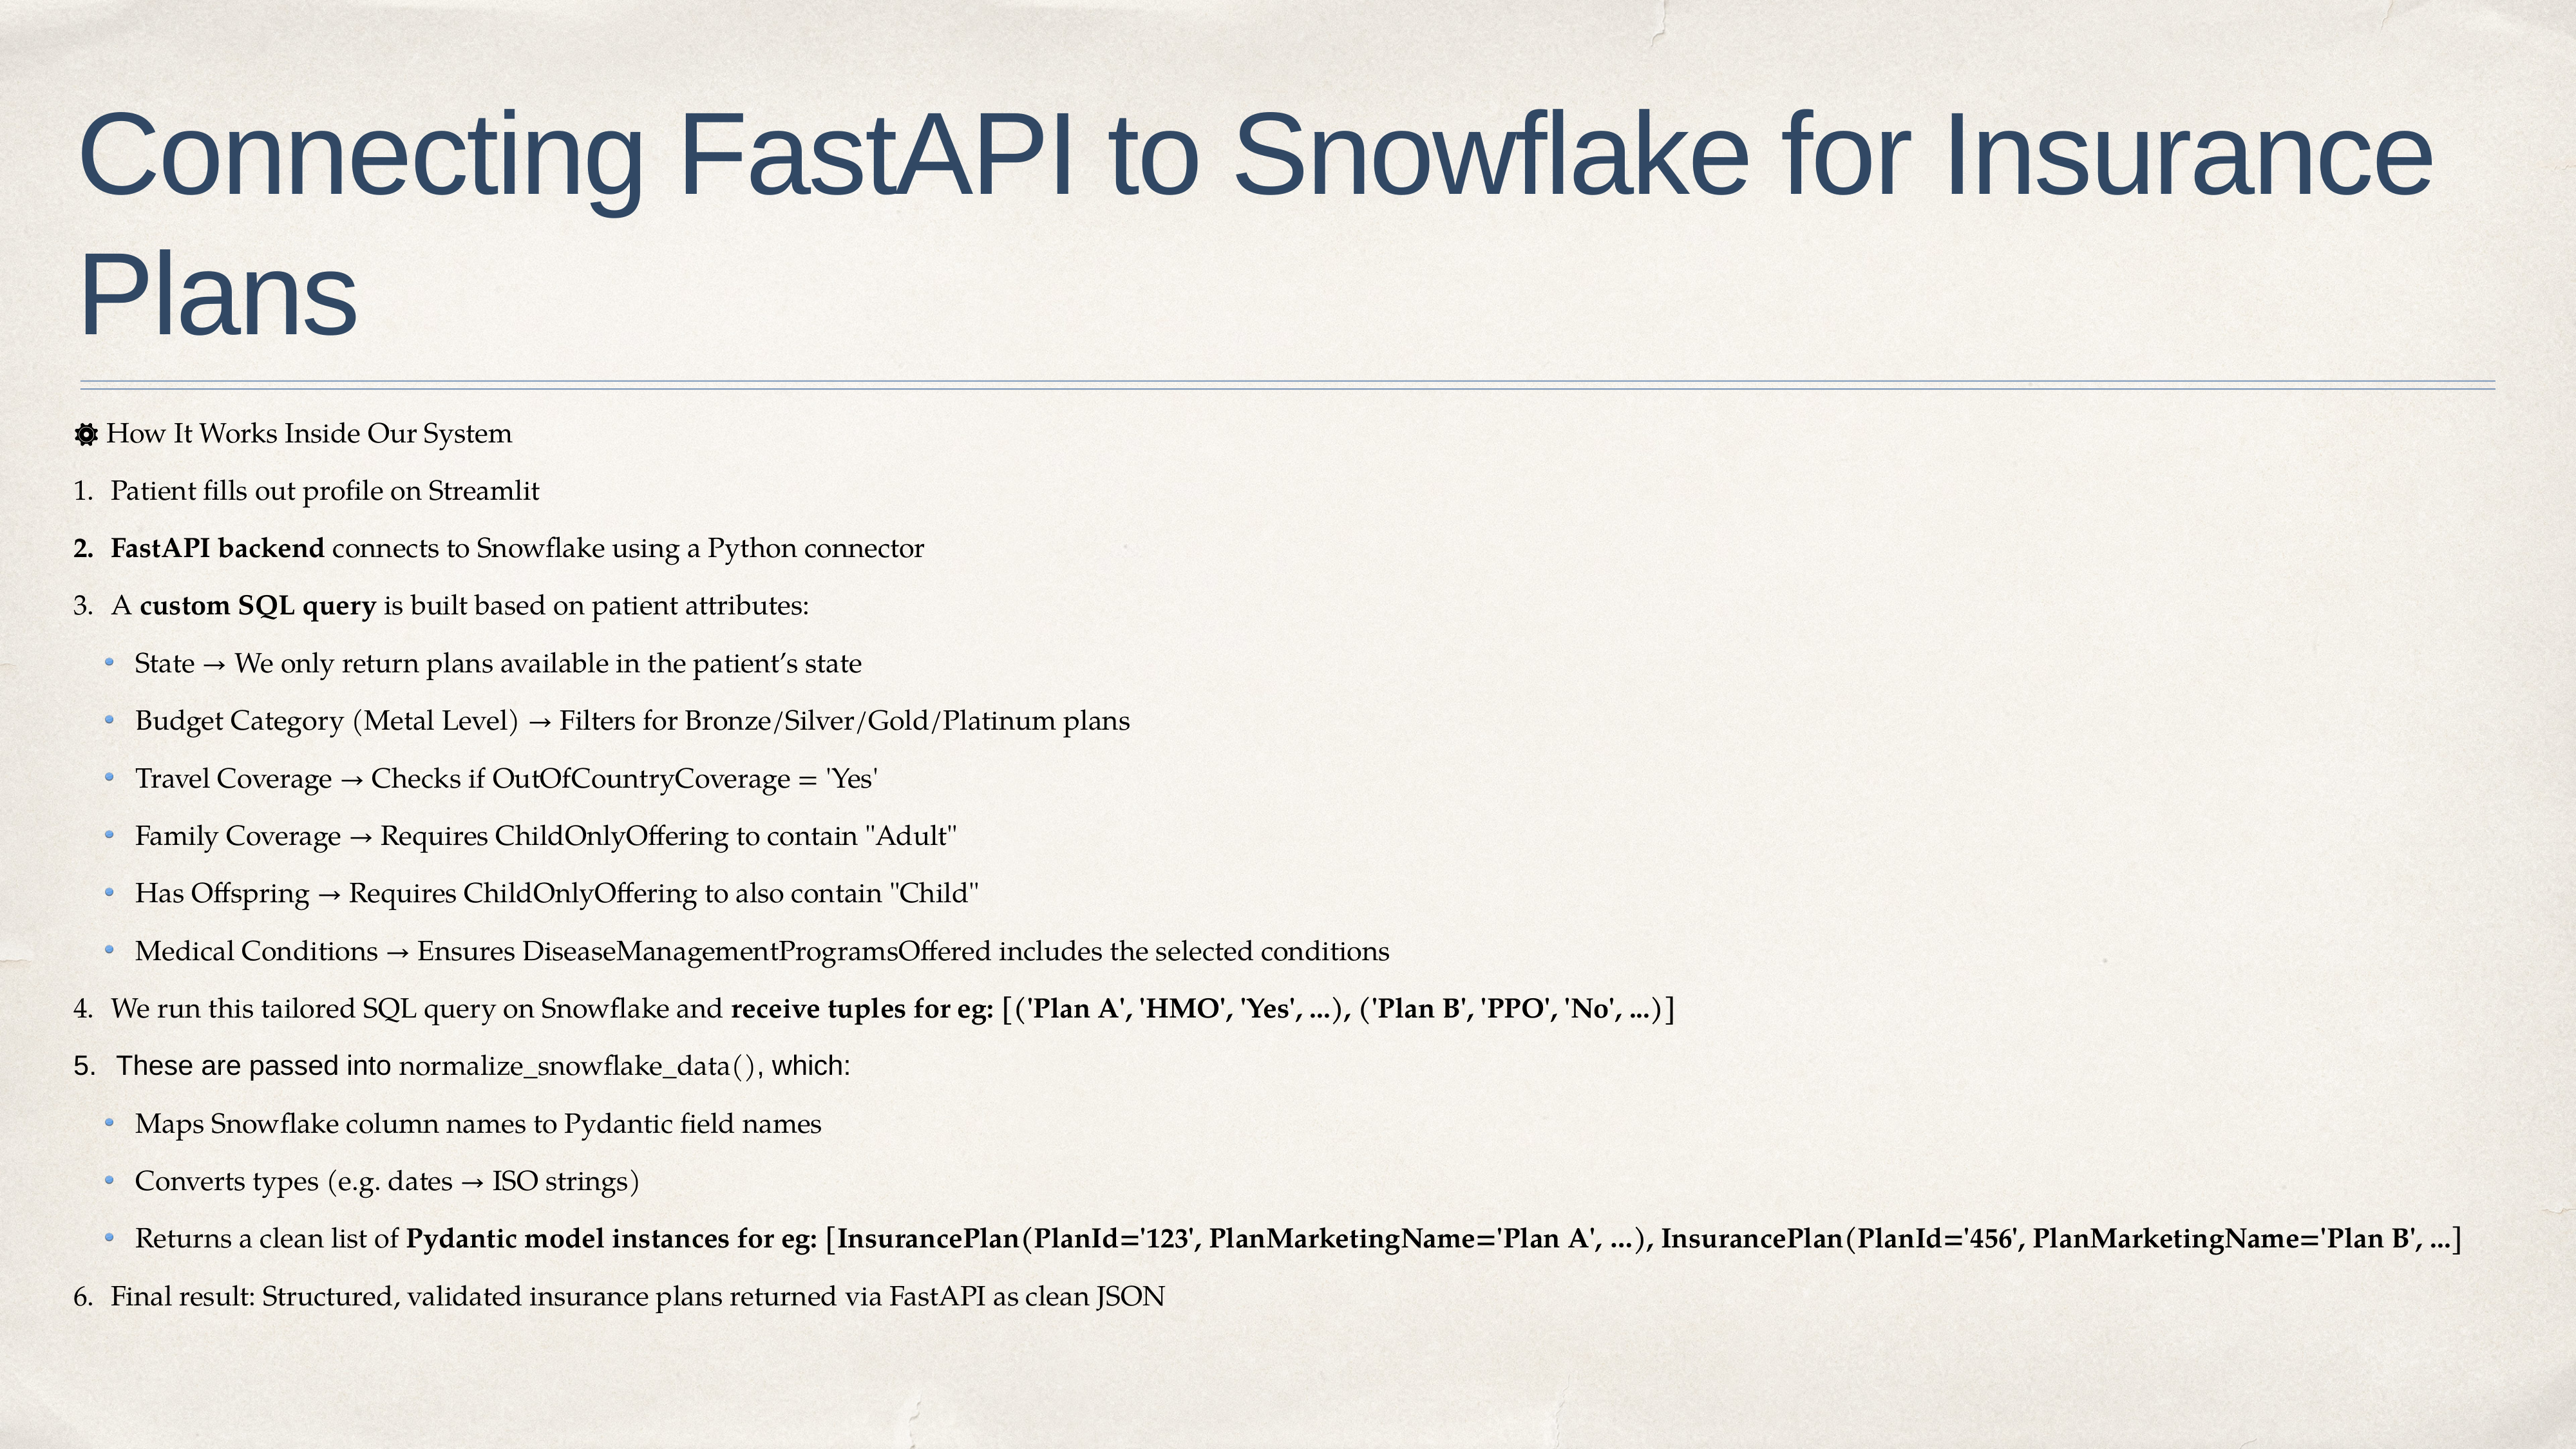

# Connecting FastAPI to Snowflake for Insurance Plans
⚙️ How It Works Inside Our System
Patient fills out profile on Streamlit
FastAPI backend connects to Snowflake using a Python connector
A custom SQL query is built based on patient attributes:
State → We only return plans available in the patient’s state
Budget Category (Metal Level) → Filters for Bronze/Silver/Gold/Platinum plans
Travel Coverage → Checks if OutOfCountryCoverage = 'Yes'
Family Coverage → Requires ChildOnlyOffering to contain "Adult"
Has Offspring → Requires ChildOnlyOffering to also contain "Child"
Medical Conditions → Ensures DiseaseManagementProgramsOffered includes the selected conditions
We run this tailored SQL query on Snowflake and receive tuples for eg: [('Plan A', 'HMO', 'Yes', ...), ('Plan B', 'PPO', 'No', ...)]
These are passed into normalize_snowflake_data(), which:
Maps Snowflake column names to Pydantic field names
Converts types (e.g. dates → ISO strings)
Returns a clean list of Pydantic model instances for eg: [InsurancePlan(PlanId='123', PlanMarketingName='Plan A', …), InsurancePlan(PlanId='456', PlanMarketingName='Plan B', ...]
Final result: Structured, validated insurance plans returned via FastAPI as clean JSON